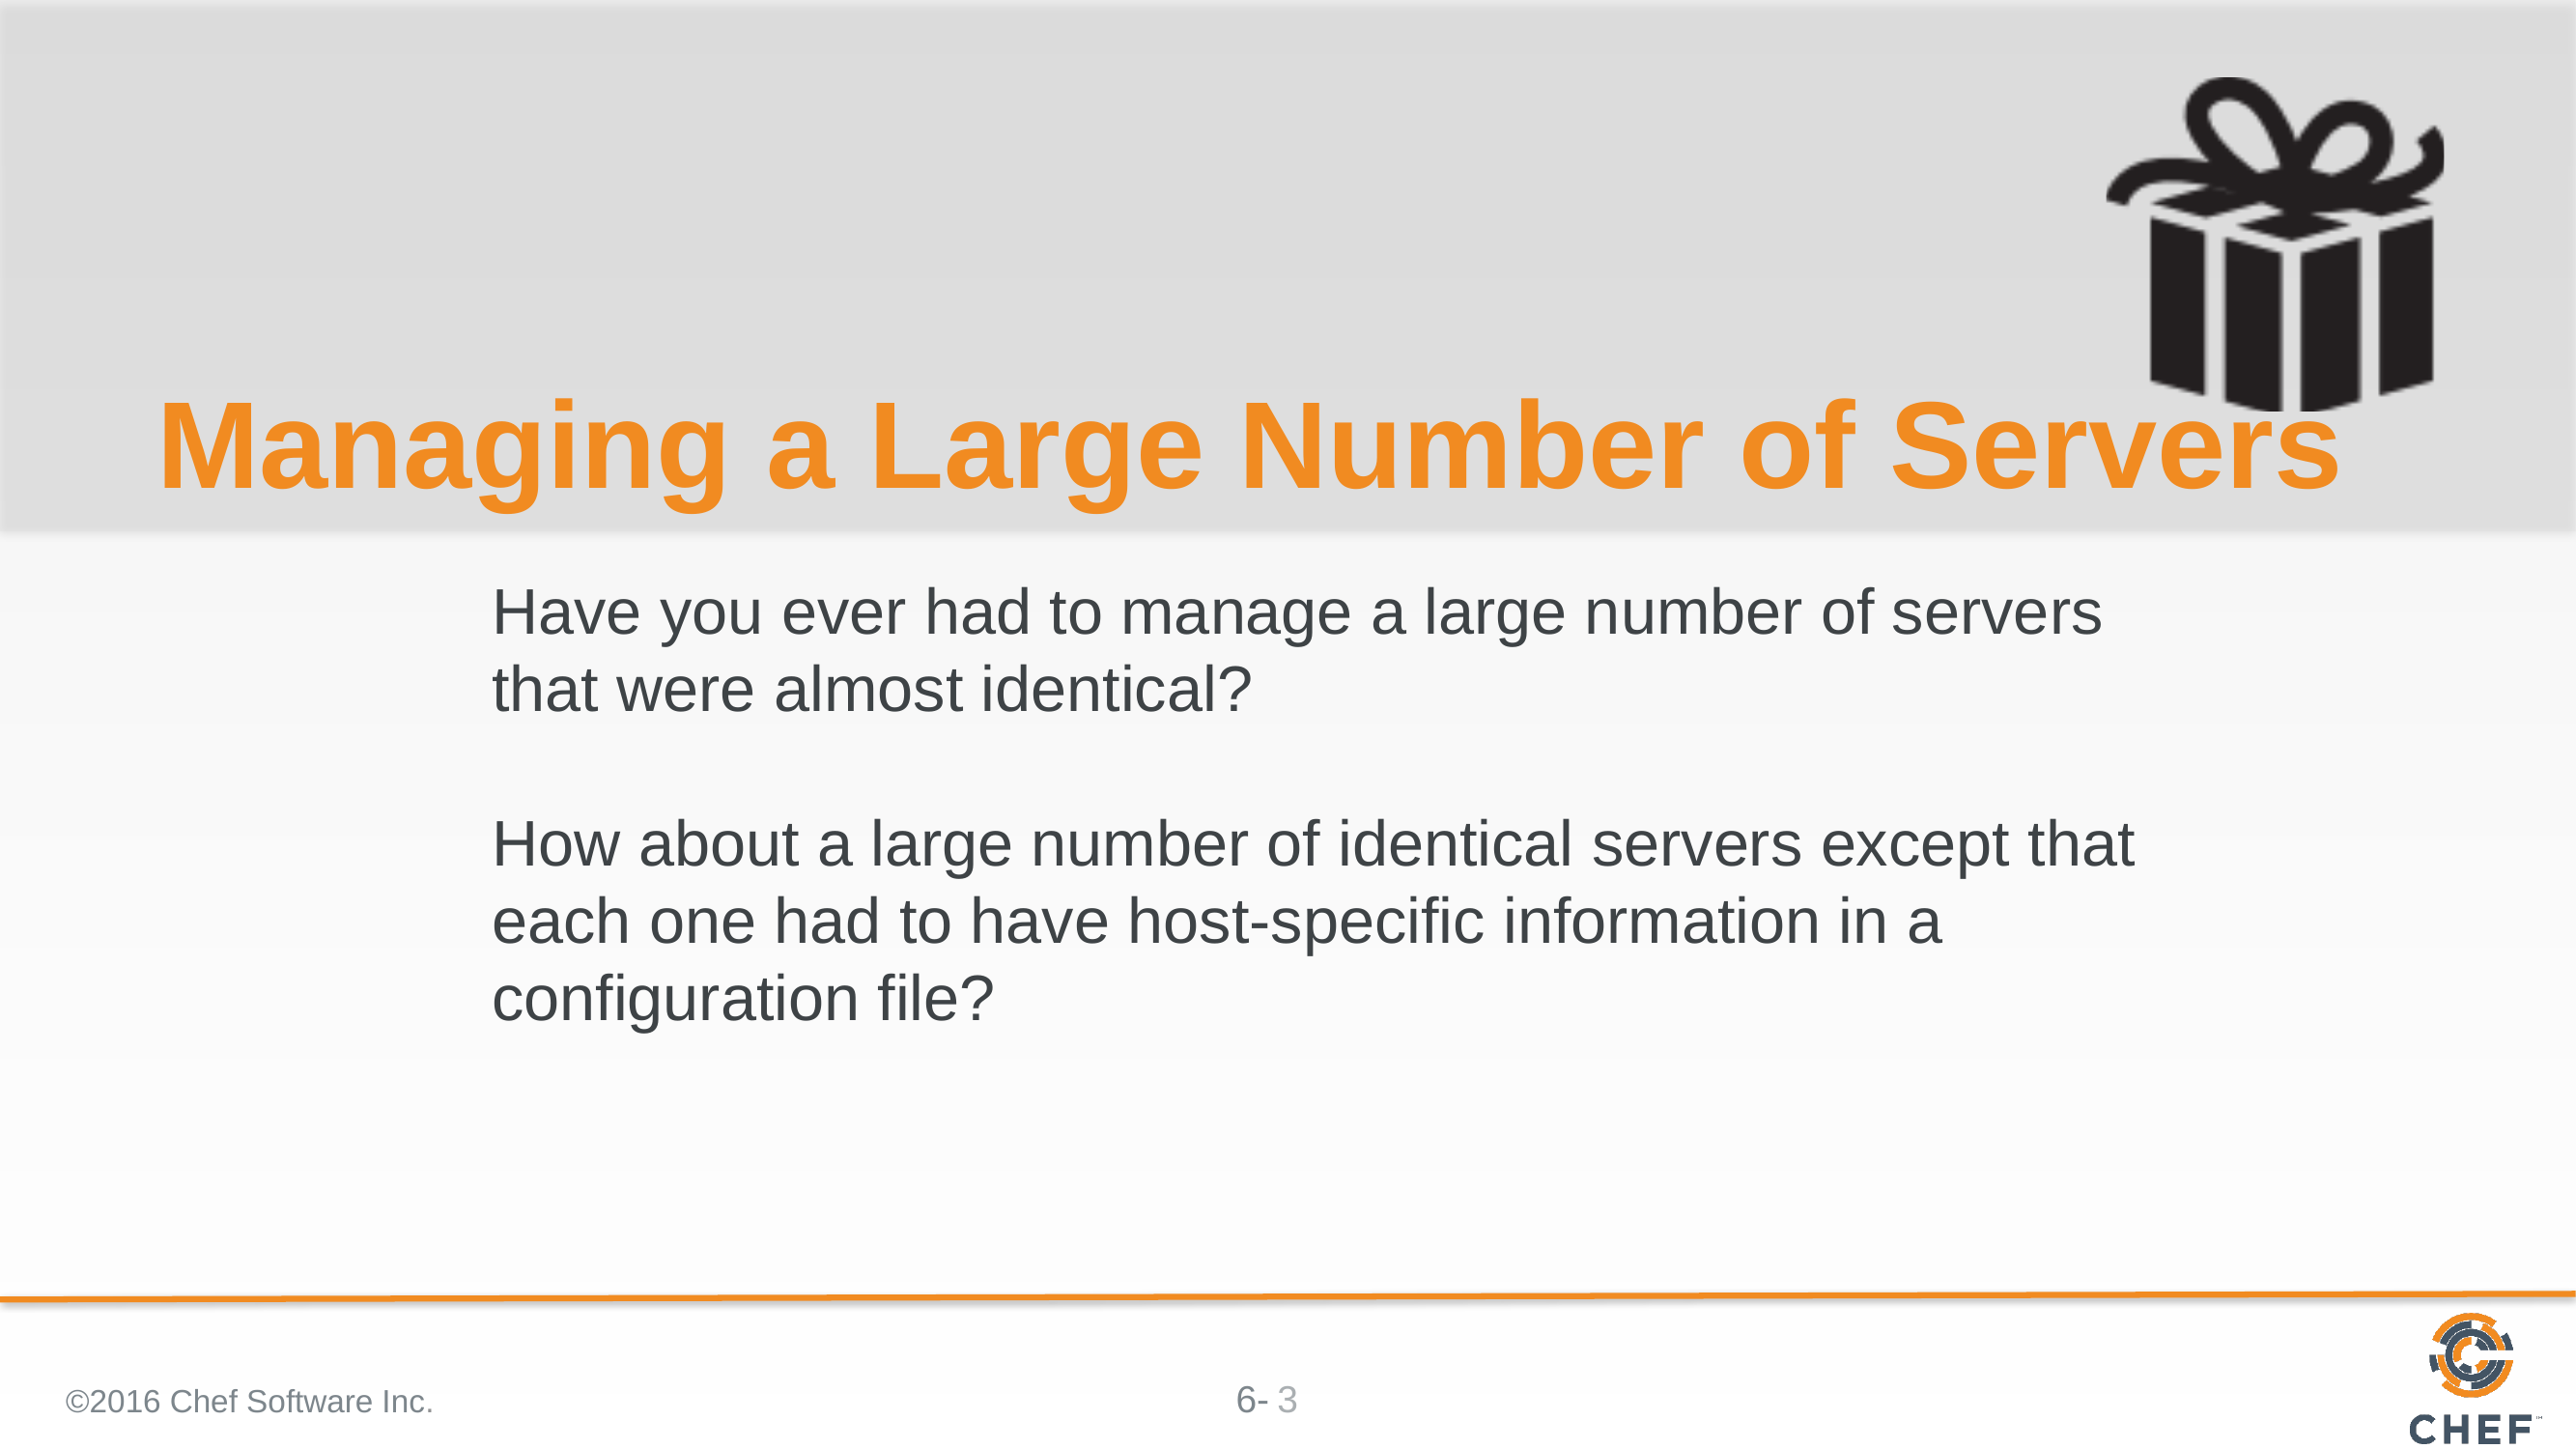

# Managing a Large Number of Servers
Have you ever had to manage a large number of servers that were almost identical?

How about a large number of identical servers except that each one had to have host-specific information in a configuration file?
©2016 Chef Software Inc.
3